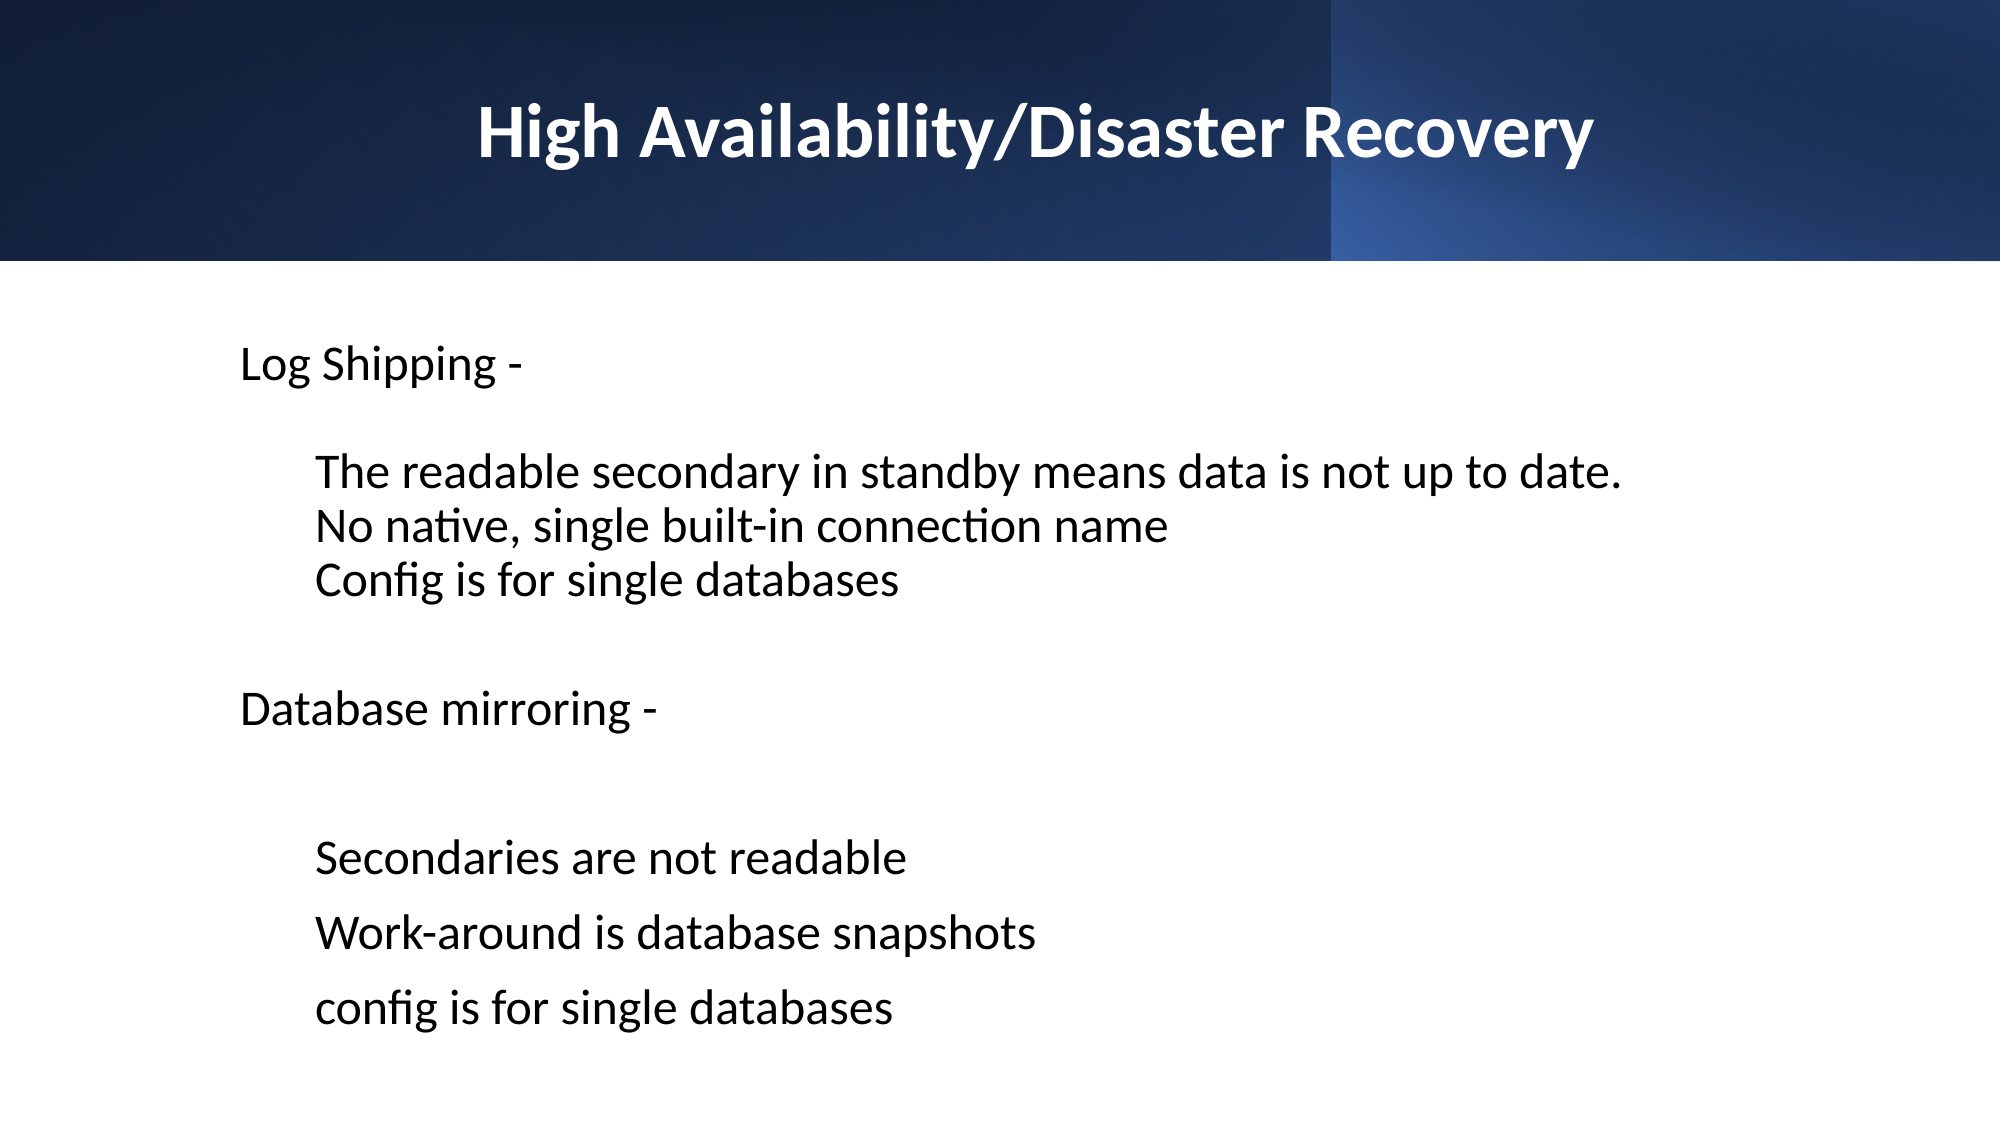

# High Availability/Disaster Recovery
Log Shipping -

The readable secondary in standby means data is not up to date.
No native, single built-in connection name
Config is for single databases

Database mirroring -

Secondaries are not readable
Work-around is database snapshots
config is for single databases